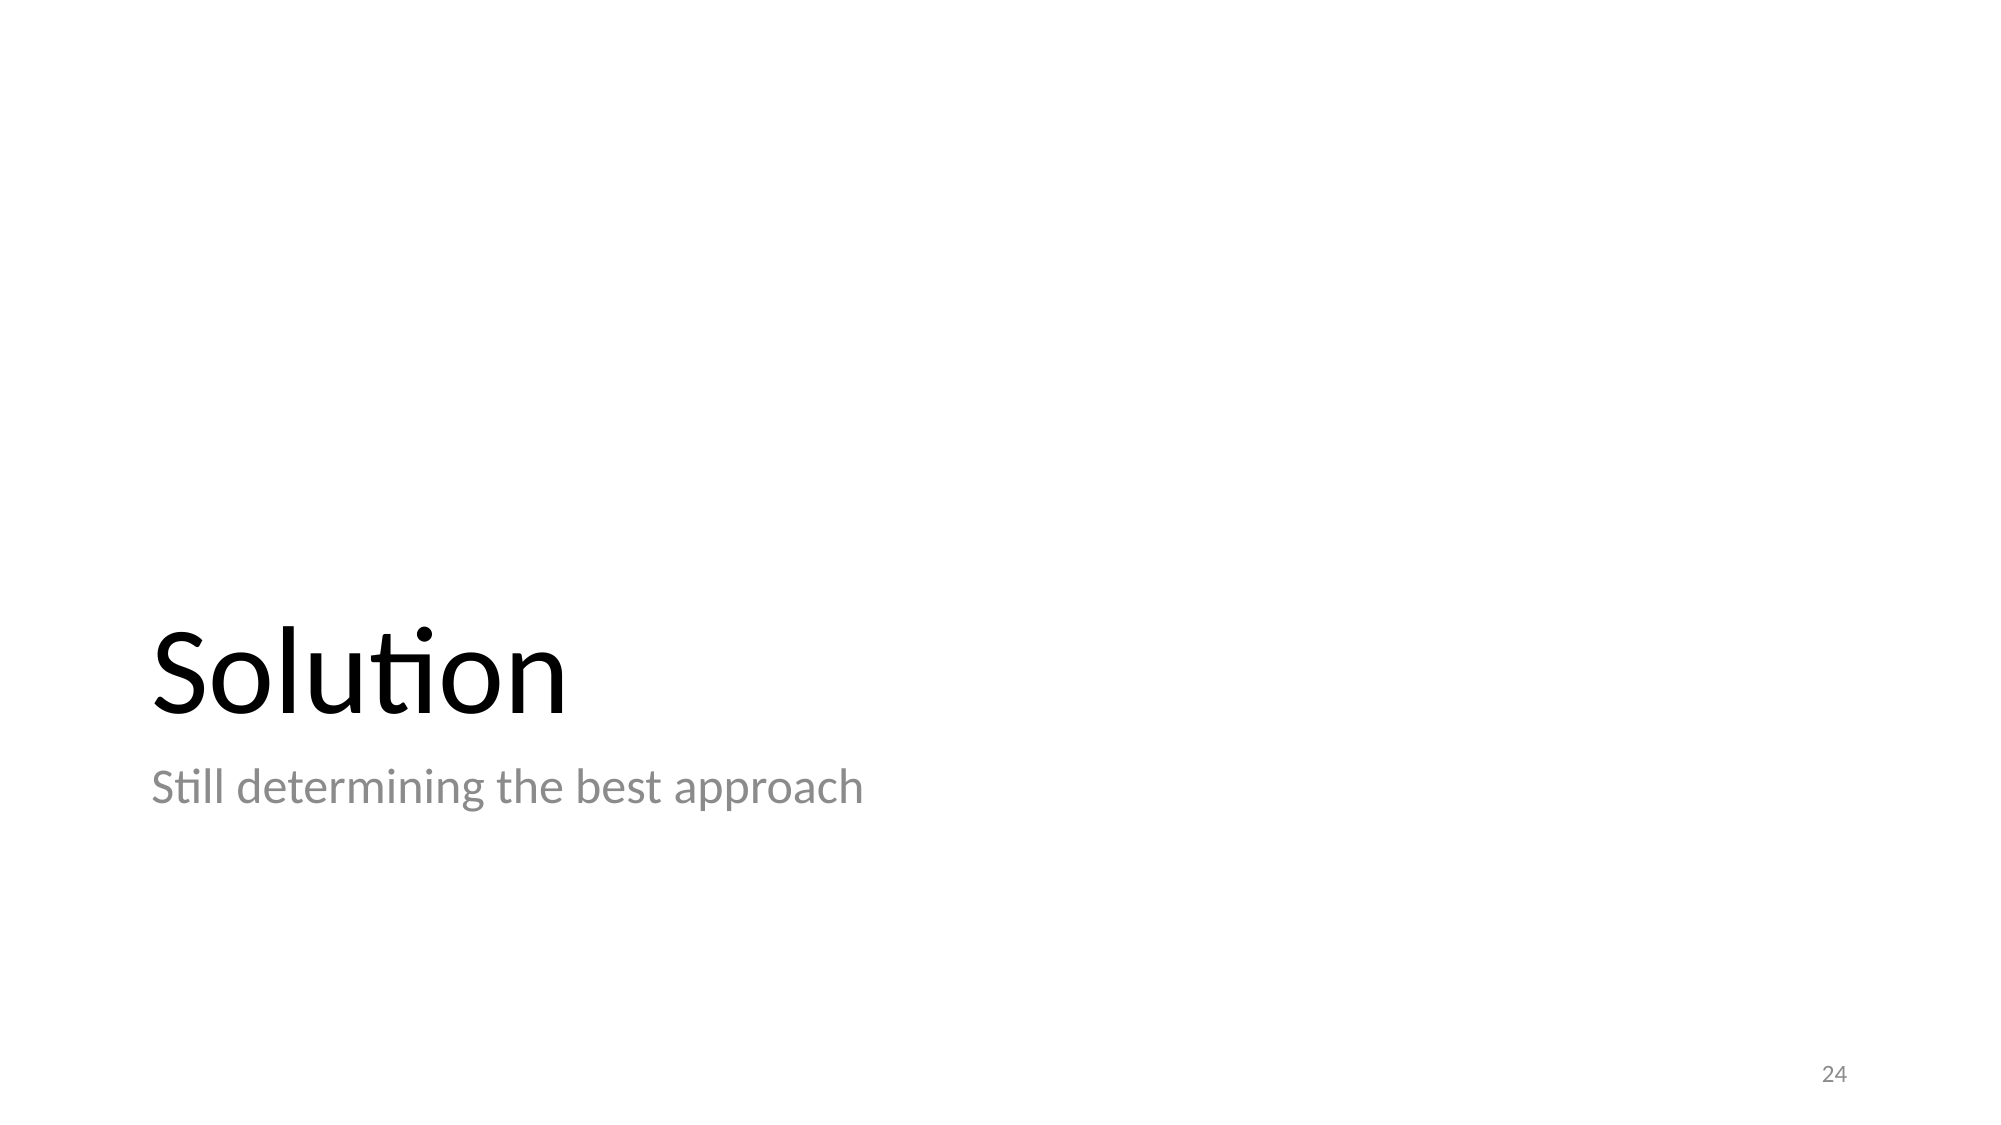

# Solution
Still determining the best approach
24